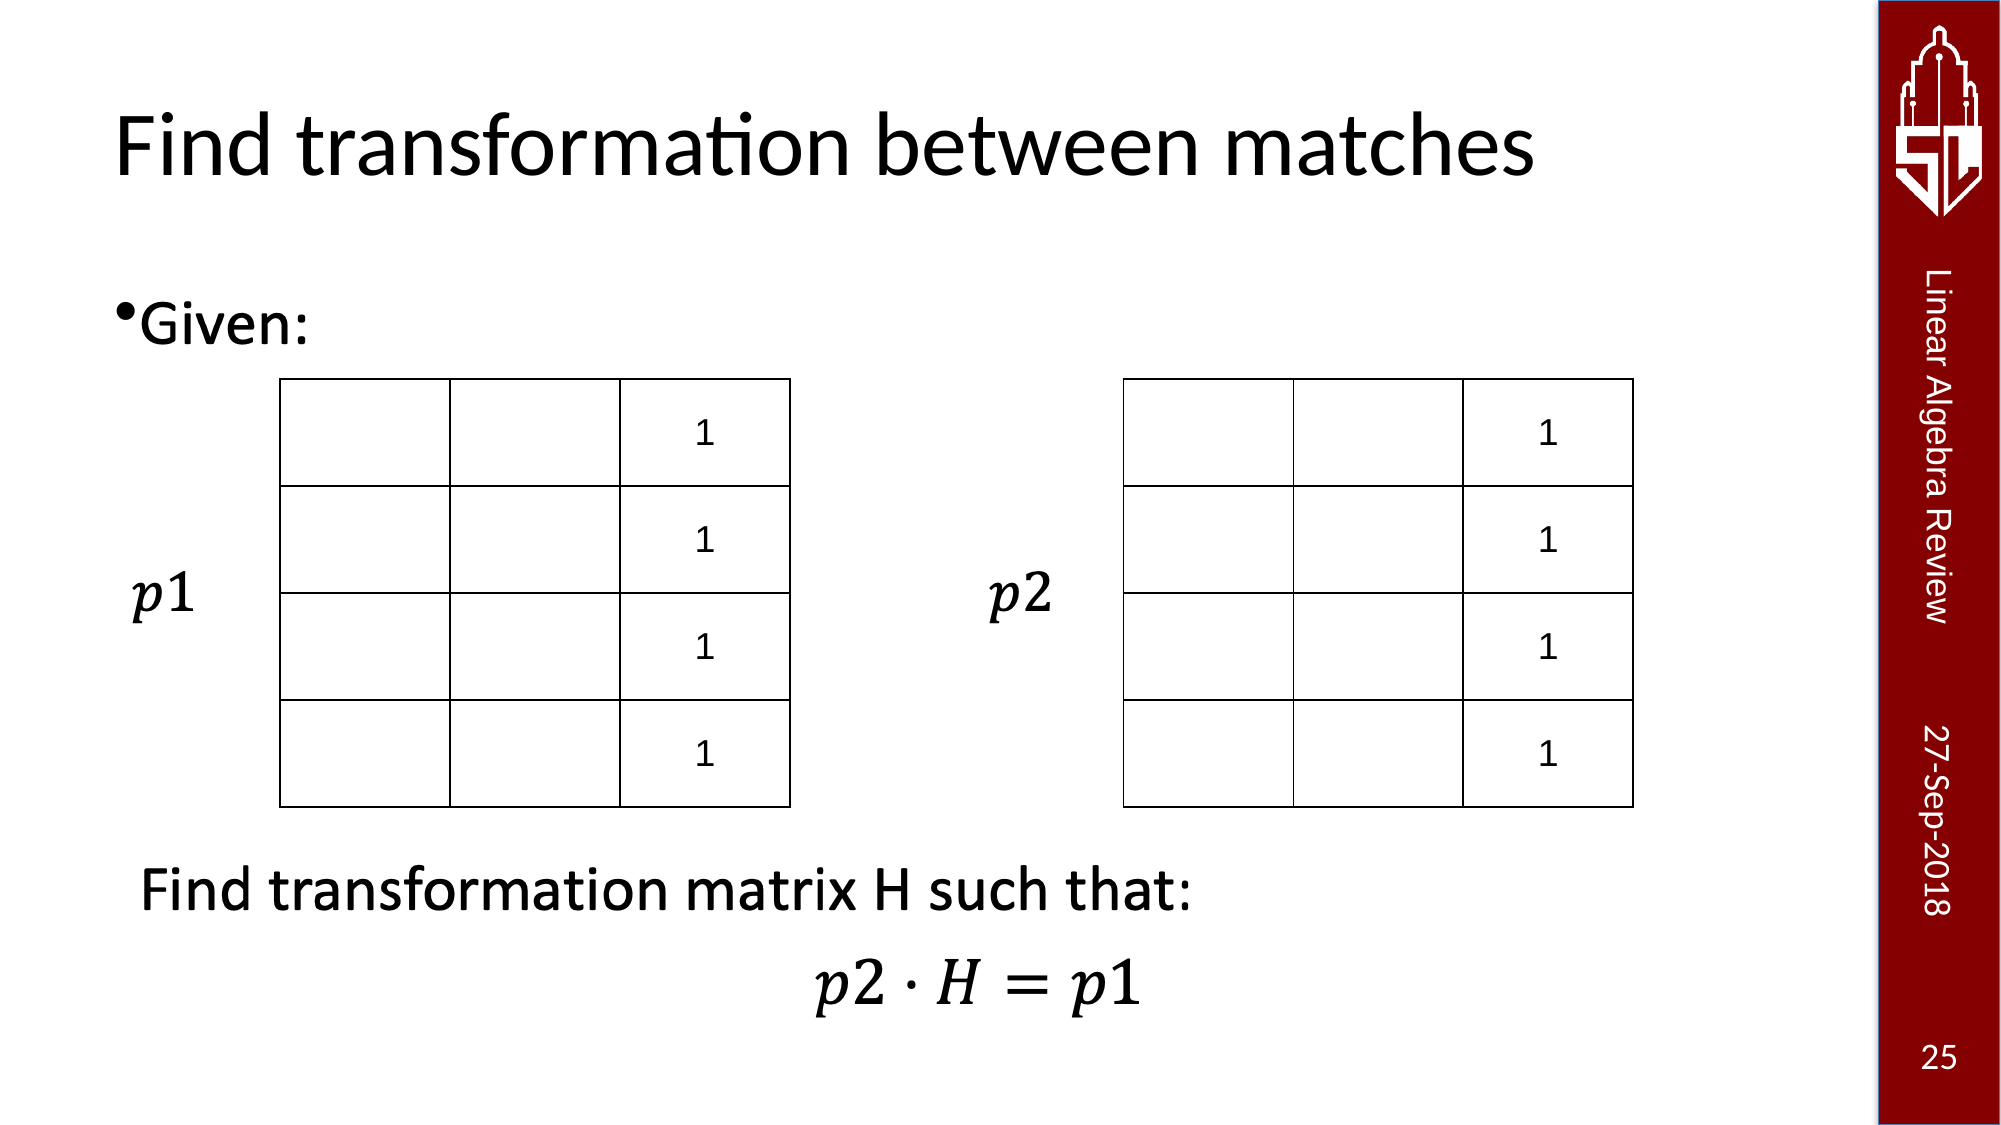

# Find transformation between matches

|  |  | 1 |
| --- | --- | --- |
|  |  | 1 |
|  |  | 1 |
|  |  | 1 |
|  |  | 1 |
| --- | --- | --- |
|  |  | 1 |
|  |  | 1 |
|  |  | 1 |